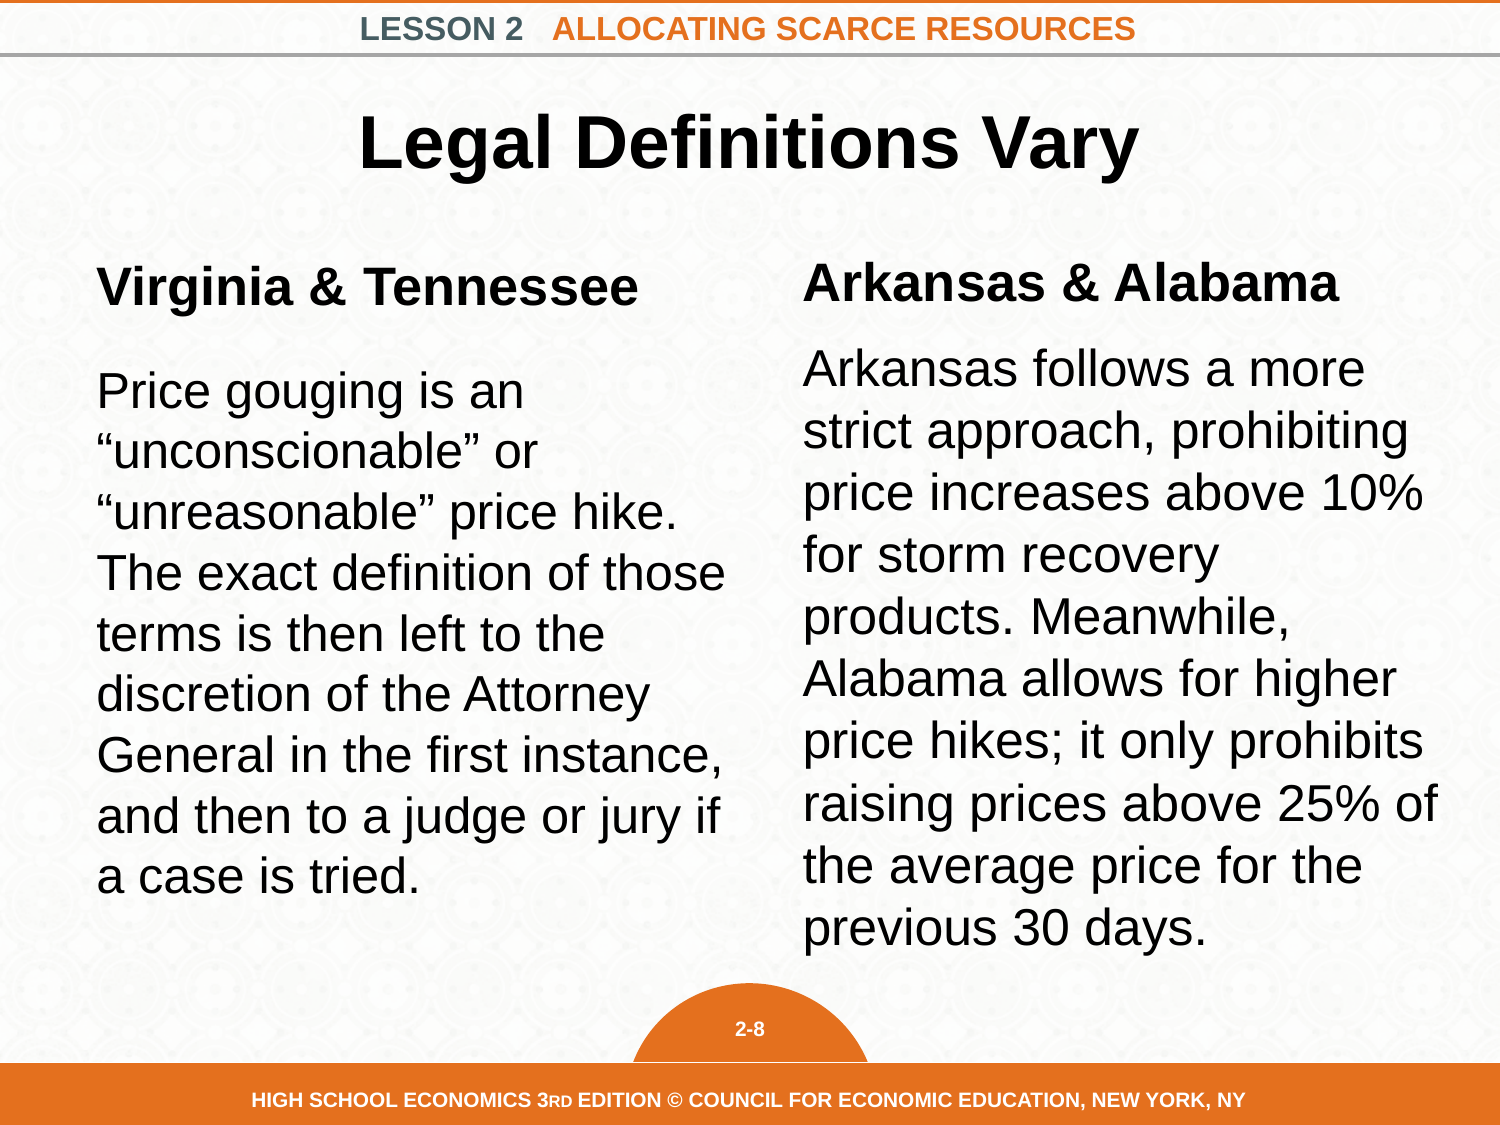

# Legal Definitions Vary
Virginia & Tennessee
Arkansas & Alabama
Arkansas follows a more strict approach, prohibiting price increases above 10% for storm recovery products. Meanwhile, Alabama allows for higher price hikes; it only prohibits raising prices above 25% of the average price for the previous 30 days.
Price gouging is an “unconscionable” or “unreasonable” price hike. The exact definition of those terms is then left to the discretion of the Attorney General in the first instance, and then to a judge or jury if a case is tried.